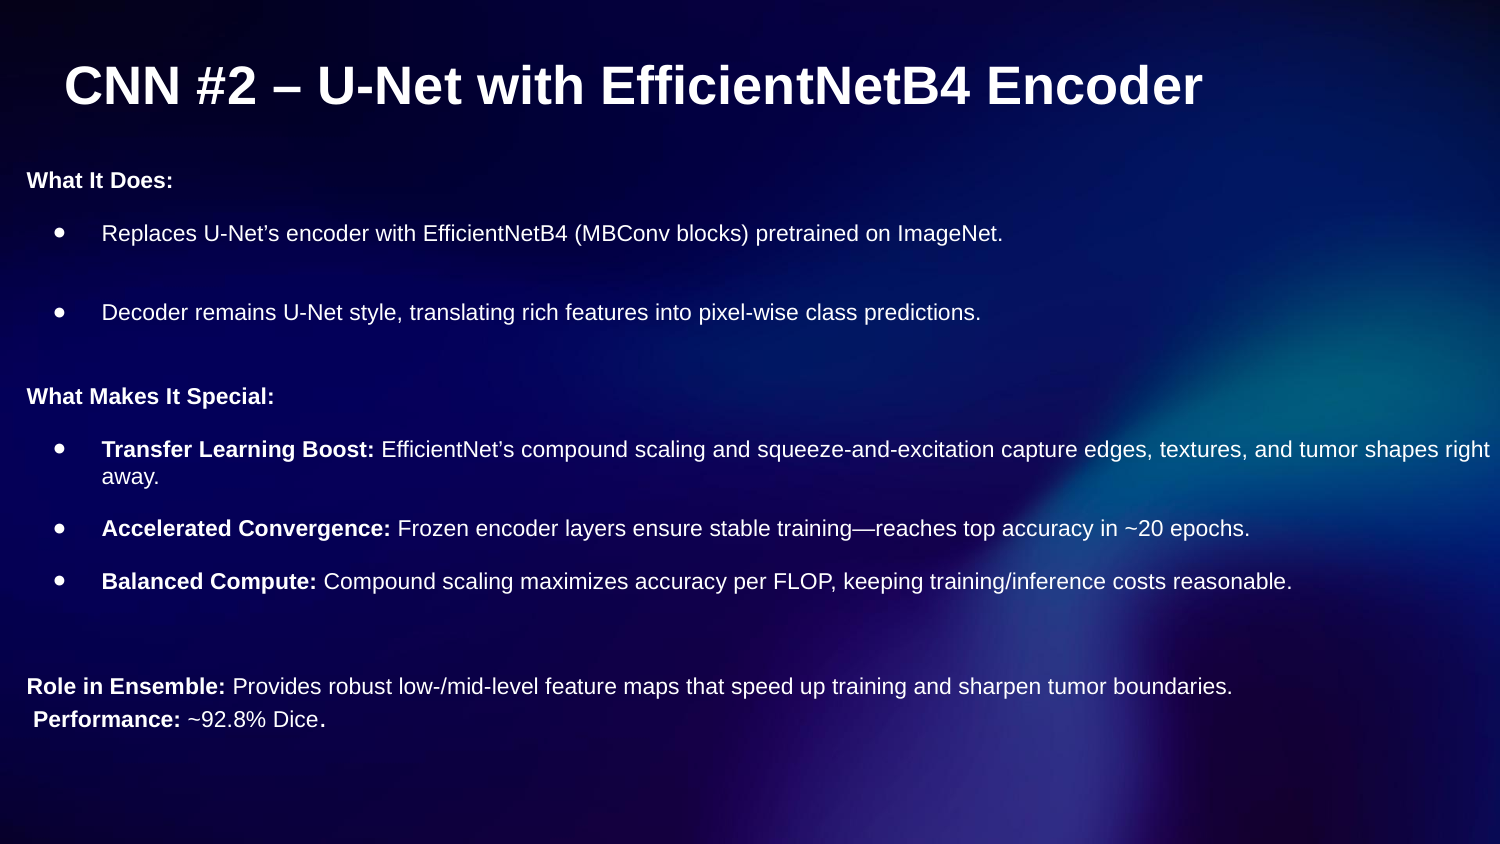

# CNN #2 – U-Net with EfficientNetB4 Encoder
What It Does:
Replaces U-Net’s encoder with EfficientNetB4 (MBConv blocks) pretrained on ImageNet.
Decoder remains U-Net style, translating rich features into pixel-wise class predictions.
What Makes It Special:
Transfer Learning Boost: EfficientNet’s compound scaling and squeeze-and-excitation capture edges, textures, and tumor shapes right away.
Accelerated Convergence: Frozen encoder layers ensure stable training—reaches top accuracy in ~20 epochs.
Balanced Compute: Compound scaling maximizes accuracy per FLOP, keeping training/inference costs reasonable.

Role in Ensemble: Provides robust low-/mid-level feature maps that speed up training and sharpen tumor boundaries.
 Performance: ~92.8% Dice.